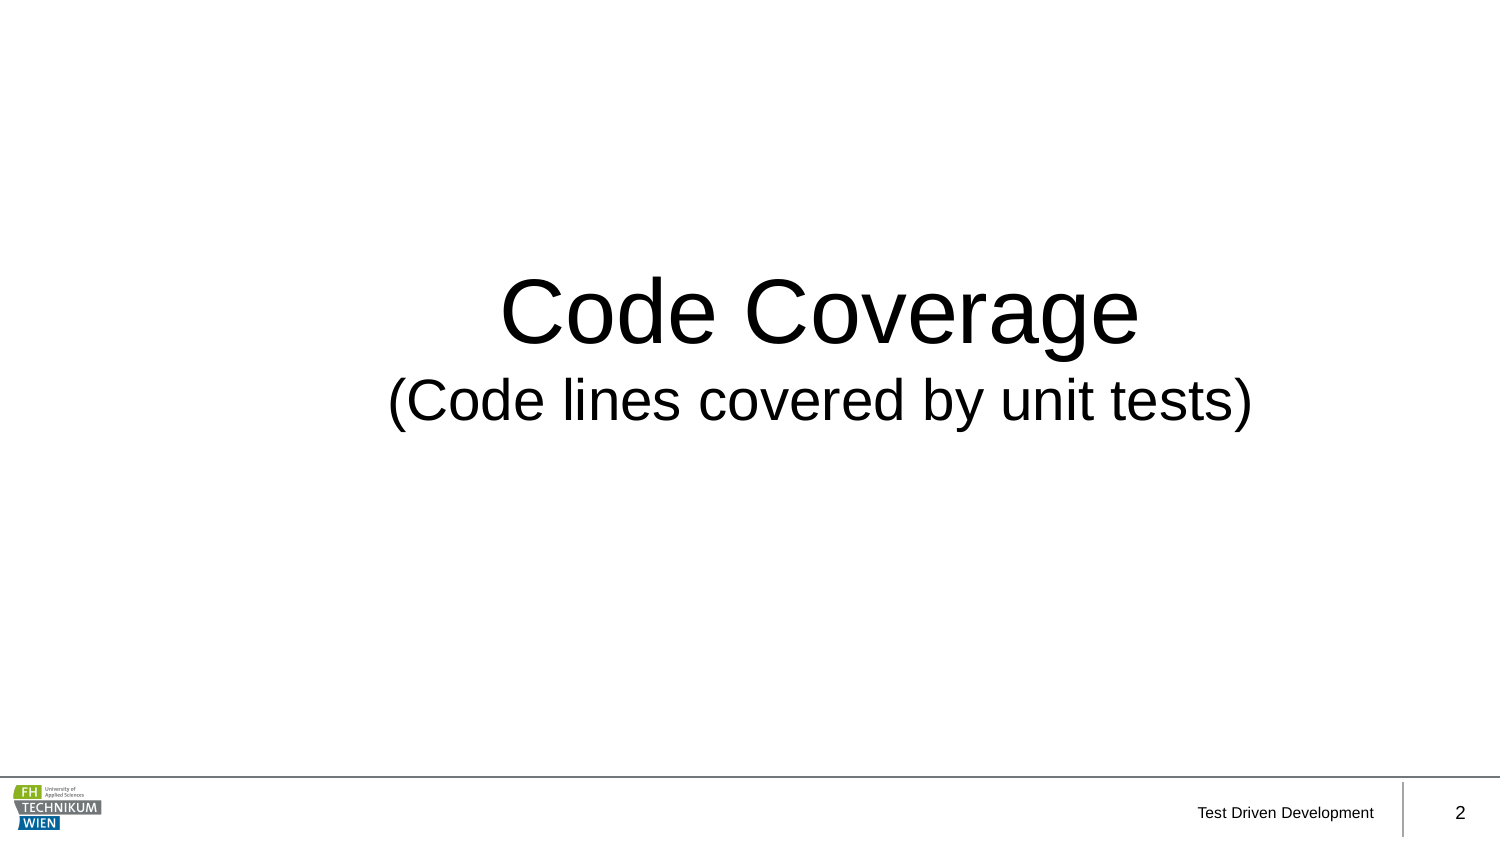

Code Coverage
(Code lines covered by unit tests)
Test Driven Development
2